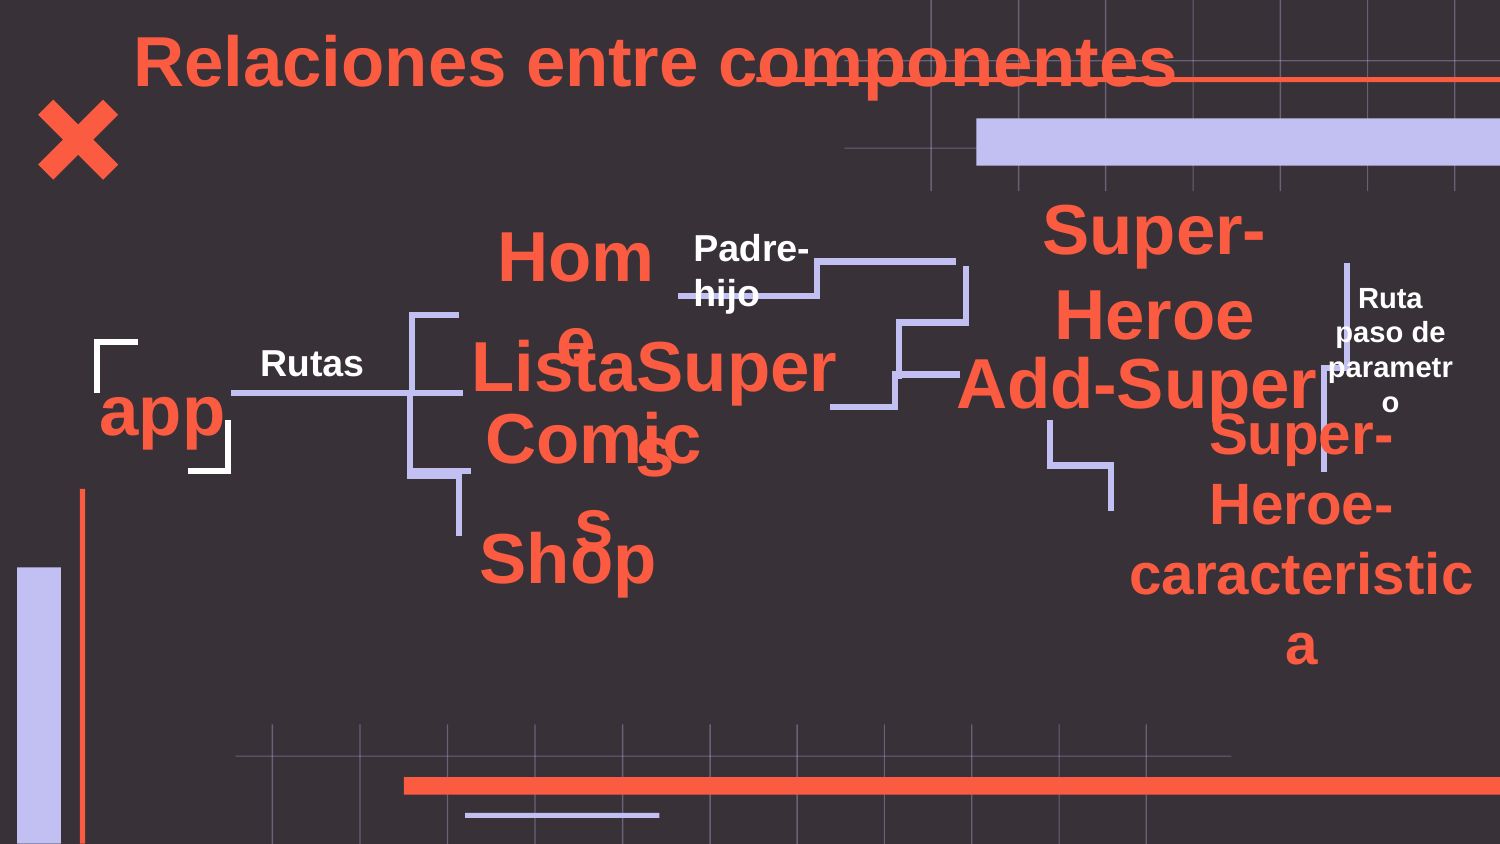

Relaciones entre componentes
Padre-hijo
Super-Heroe
Home
Ruta paso de parametro
# Rutas
Add-Super
ListaSupers
app
Comics
Super-Heroe-caracteristica
Shop